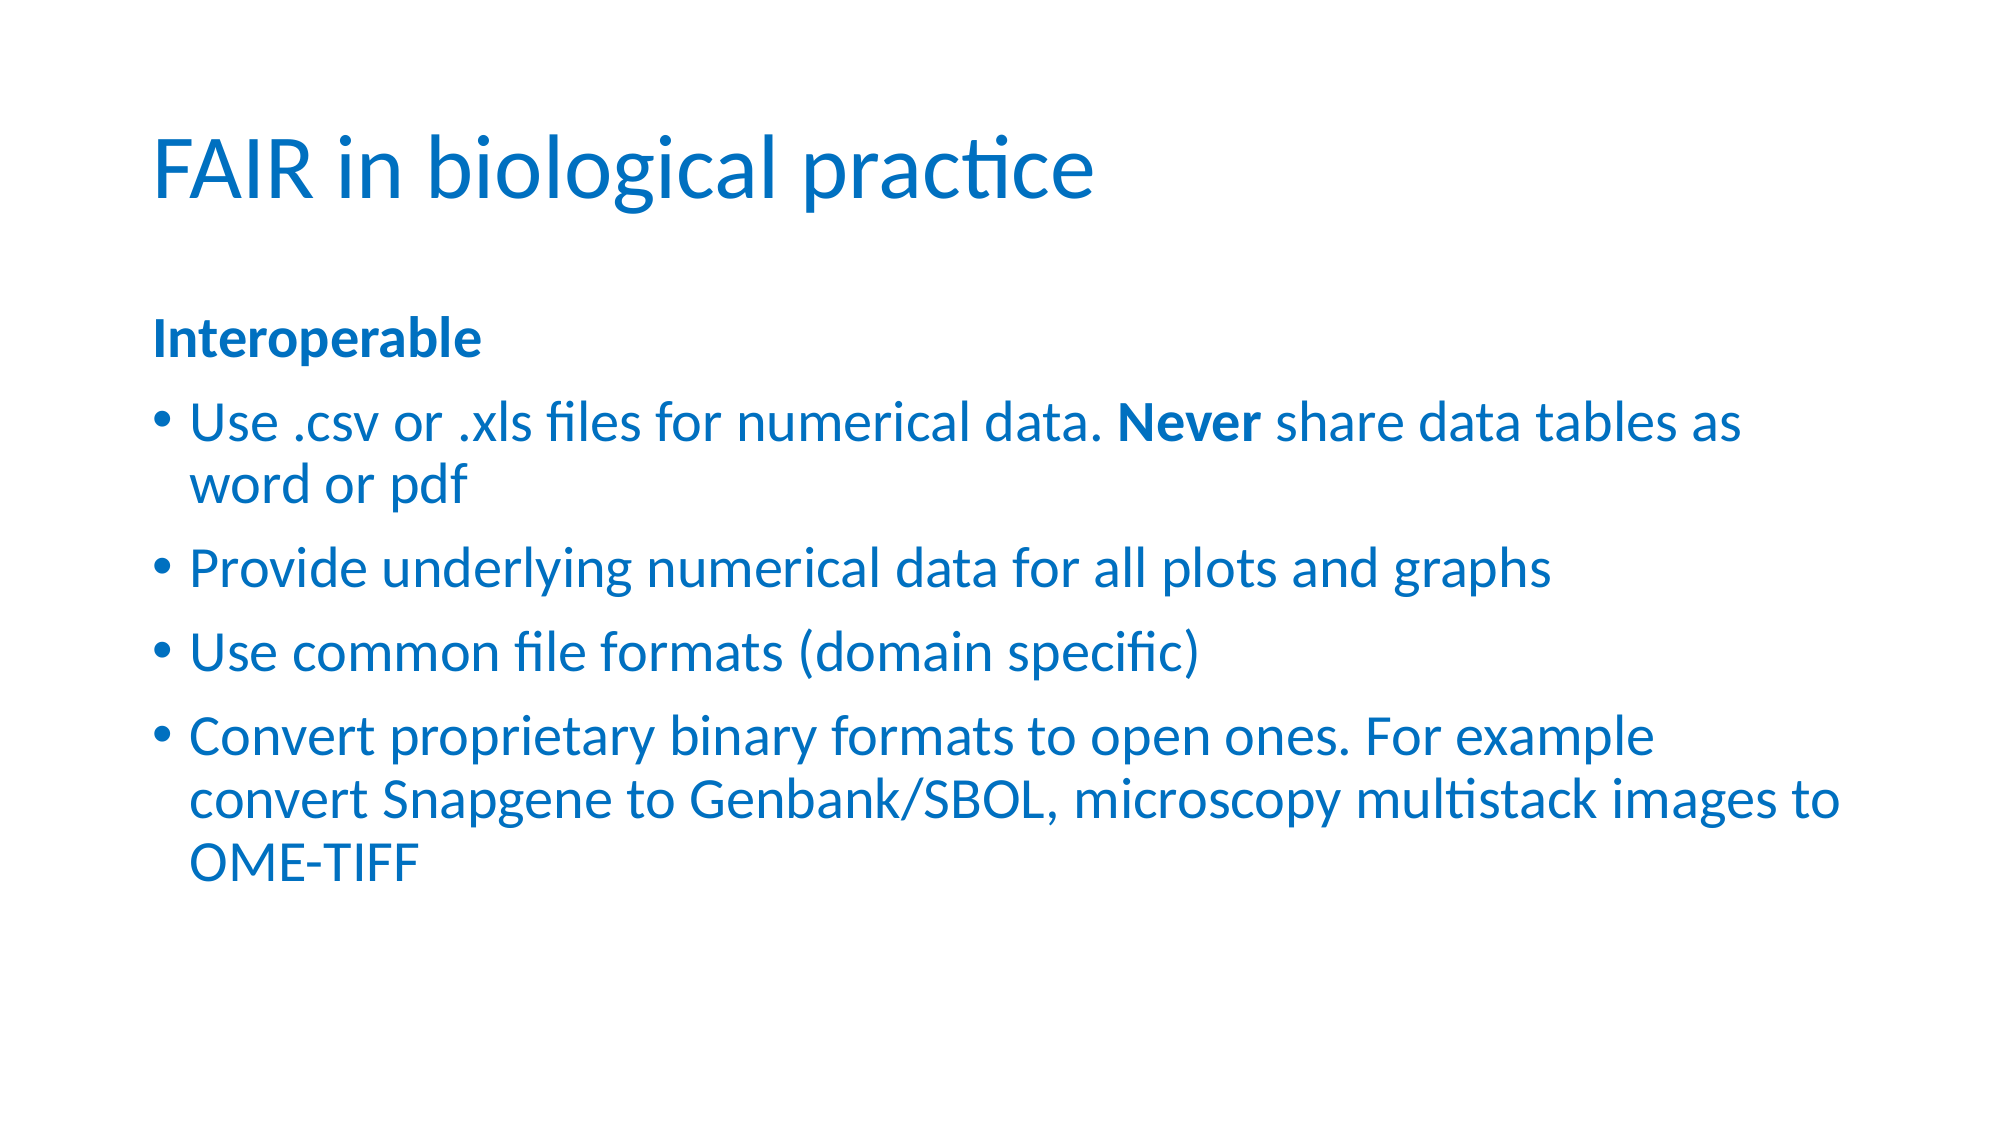

# FAIR in biological practice
Interoperable
Use .csv or .xls files for numerical data. Never share data tables as word or pdf
Provide underlying numerical data for all plots and graphs
Use common file formats (domain specific)
Convert proprietary binary formats to open ones. For example convert Snapgene to Genbank/SBOL, microscopy multistack images to OME-TIFF